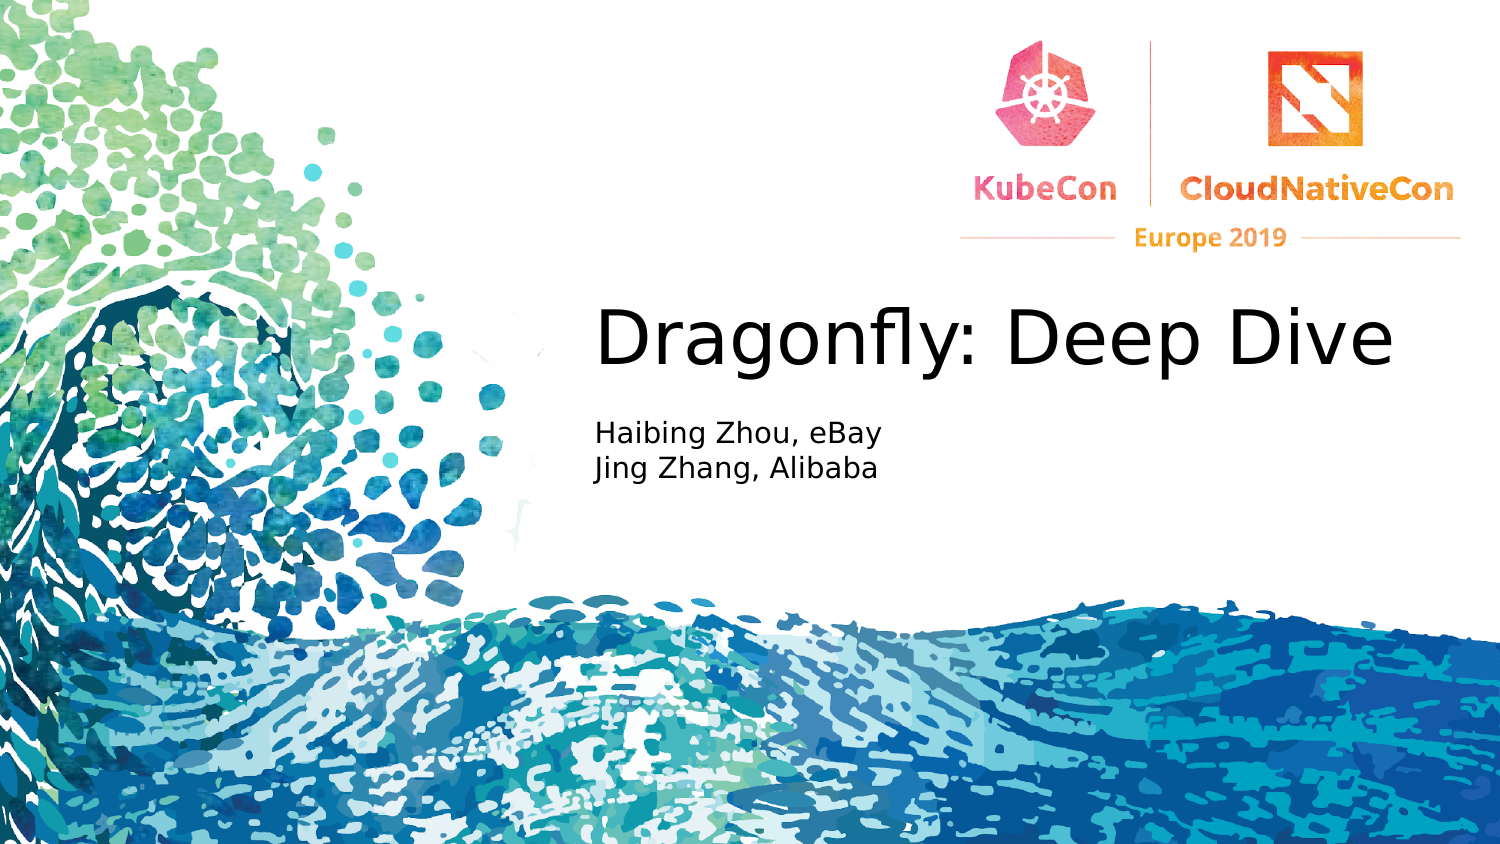

Dragonfly: Deep Dive

Haibing Zhou, eBay
Jing Zhang, Alibaba